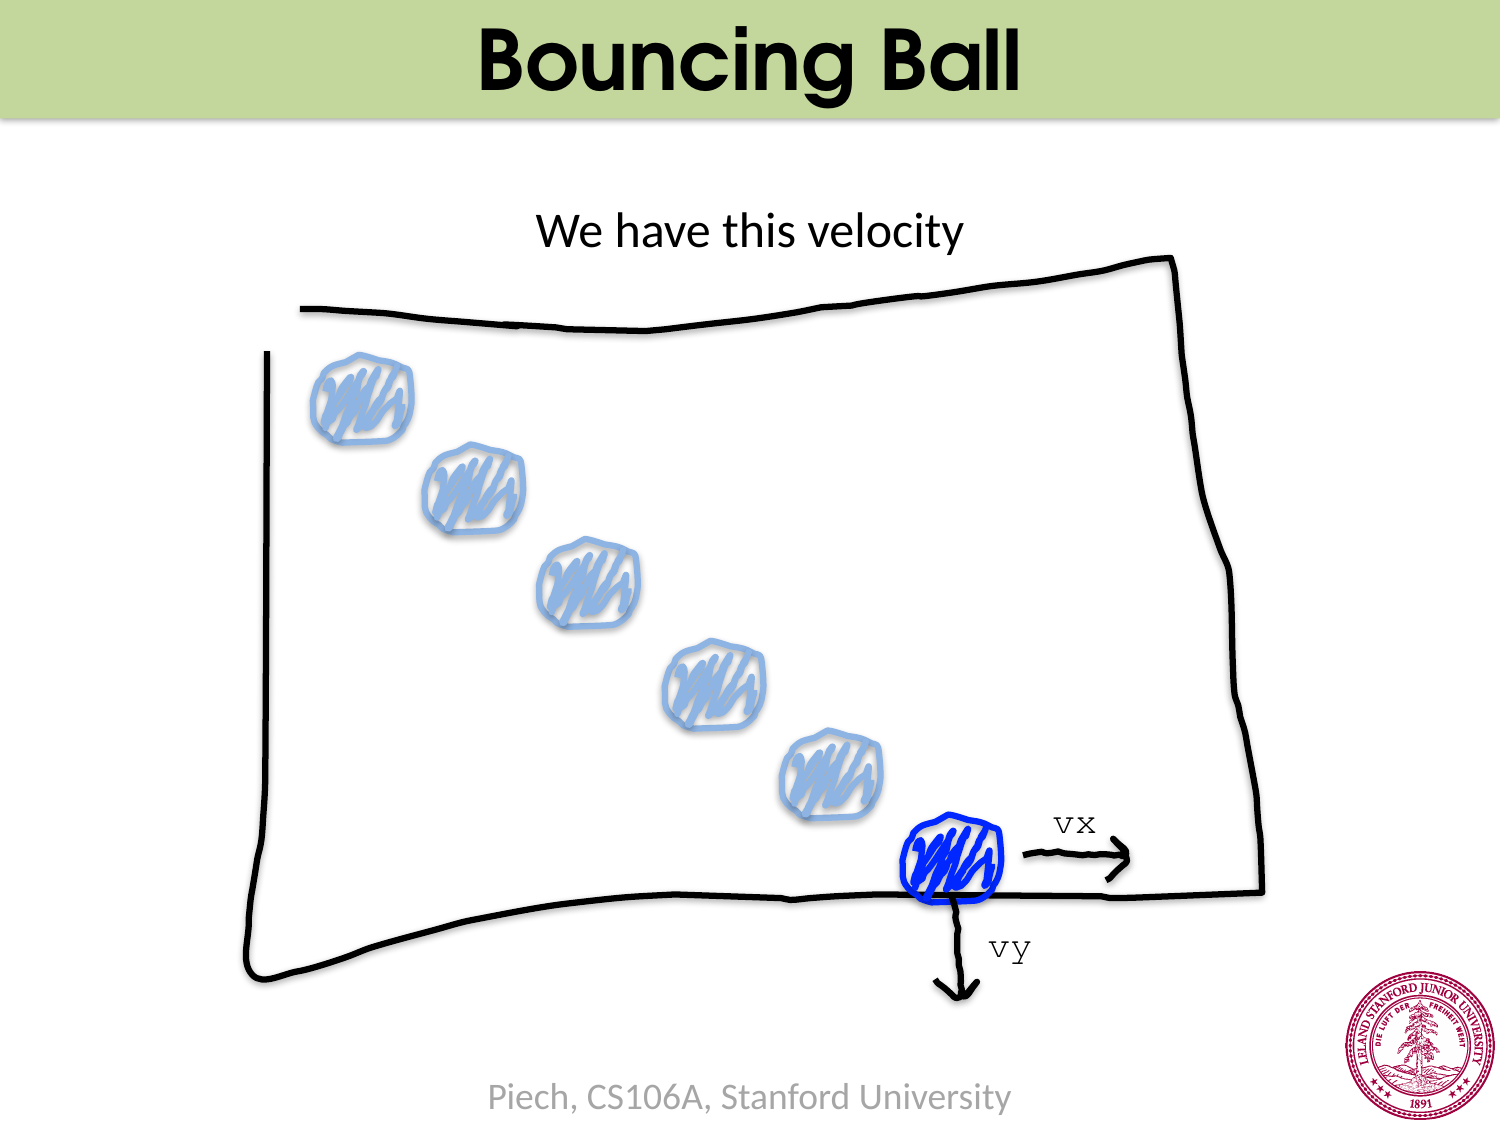

Bouncing Ball
We have this velocity

vx

vy